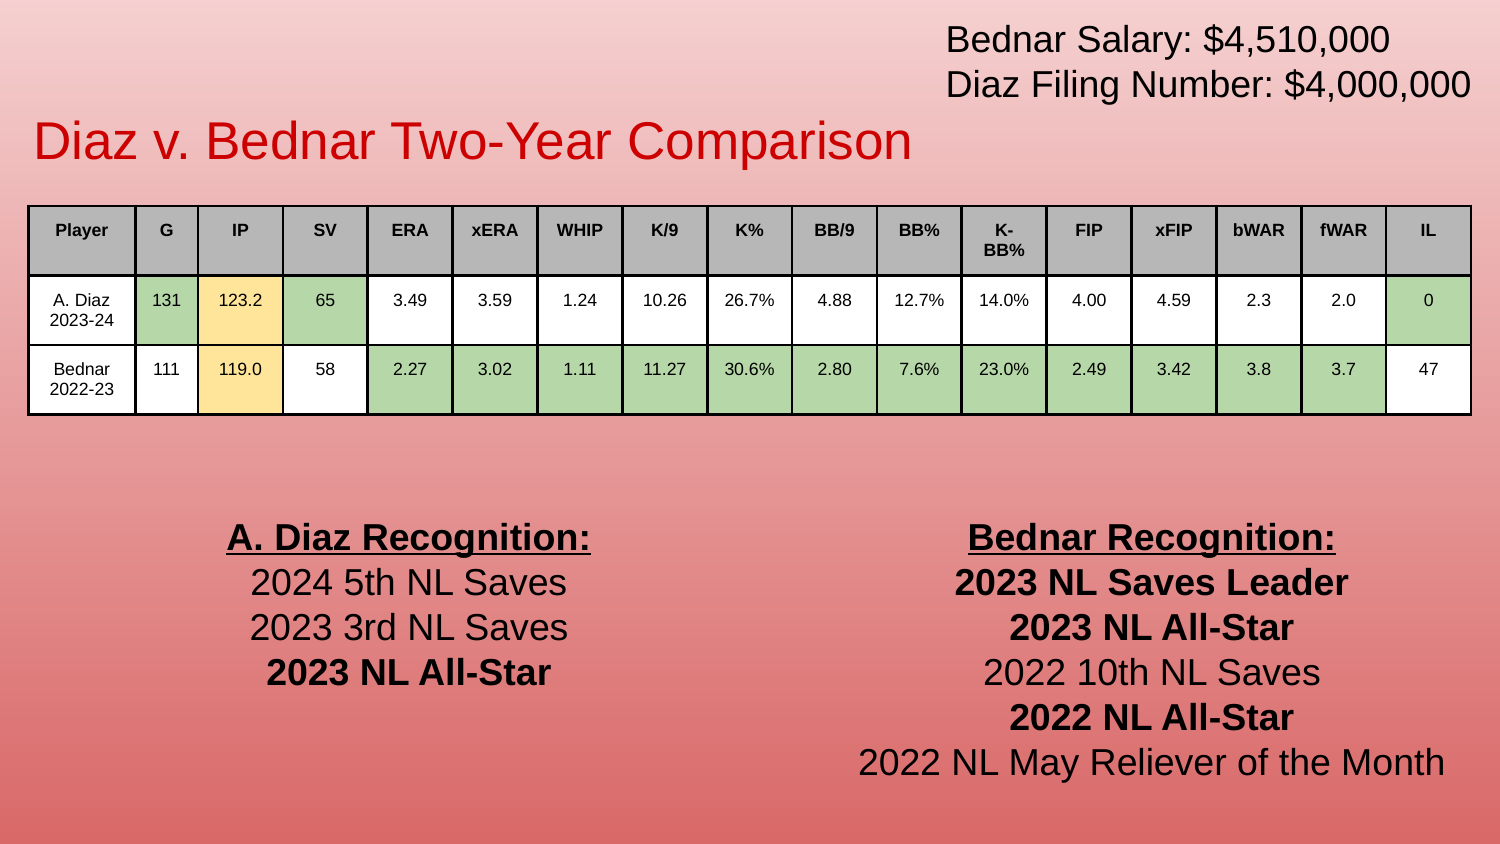

Bednar Salary: $4,510,000
Diaz Filing Number: $4,000,000
# Diaz v. Bednar Two-Year Comparison
| Player | G | IP | SV | ERA | xERA | WHIP | K/9 | K% | BB/9 | BB% | K- BB% | FIP | xFIP | bWAR | fWAR | IL |
| --- | --- | --- | --- | --- | --- | --- | --- | --- | --- | --- | --- | --- | --- | --- | --- | --- |
| A. Diaz 2023-24 | 131 | 123.2 | 65 | 3.49 | 3.59 | 1.24 | 10.26 | 26.7% | 4.88 | 12.7% | 14.0% | 4.00 | 4.59 | 2.3 | 2.0 | 0 |
| Bednar 2022-23 | 111 | 119.0 | 58 | 2.27 | 3.02 | 1.11 | 11.27 | 30.6% | 2.80 | 7.6% | 23.0% | 2.49 | 3.42 | 3.8 | 3.7 | 47 |
A. Diaz Recognition:
2024 5th NL Saves
2023 3rd NL Saves
2023 NL All-Star

Bednar Recognition:
2023 NL Saves Leader
2023 NL All-Star
2022 10th NL Saves
2022 NL All-Star
2022 NL May Reliever of the Month